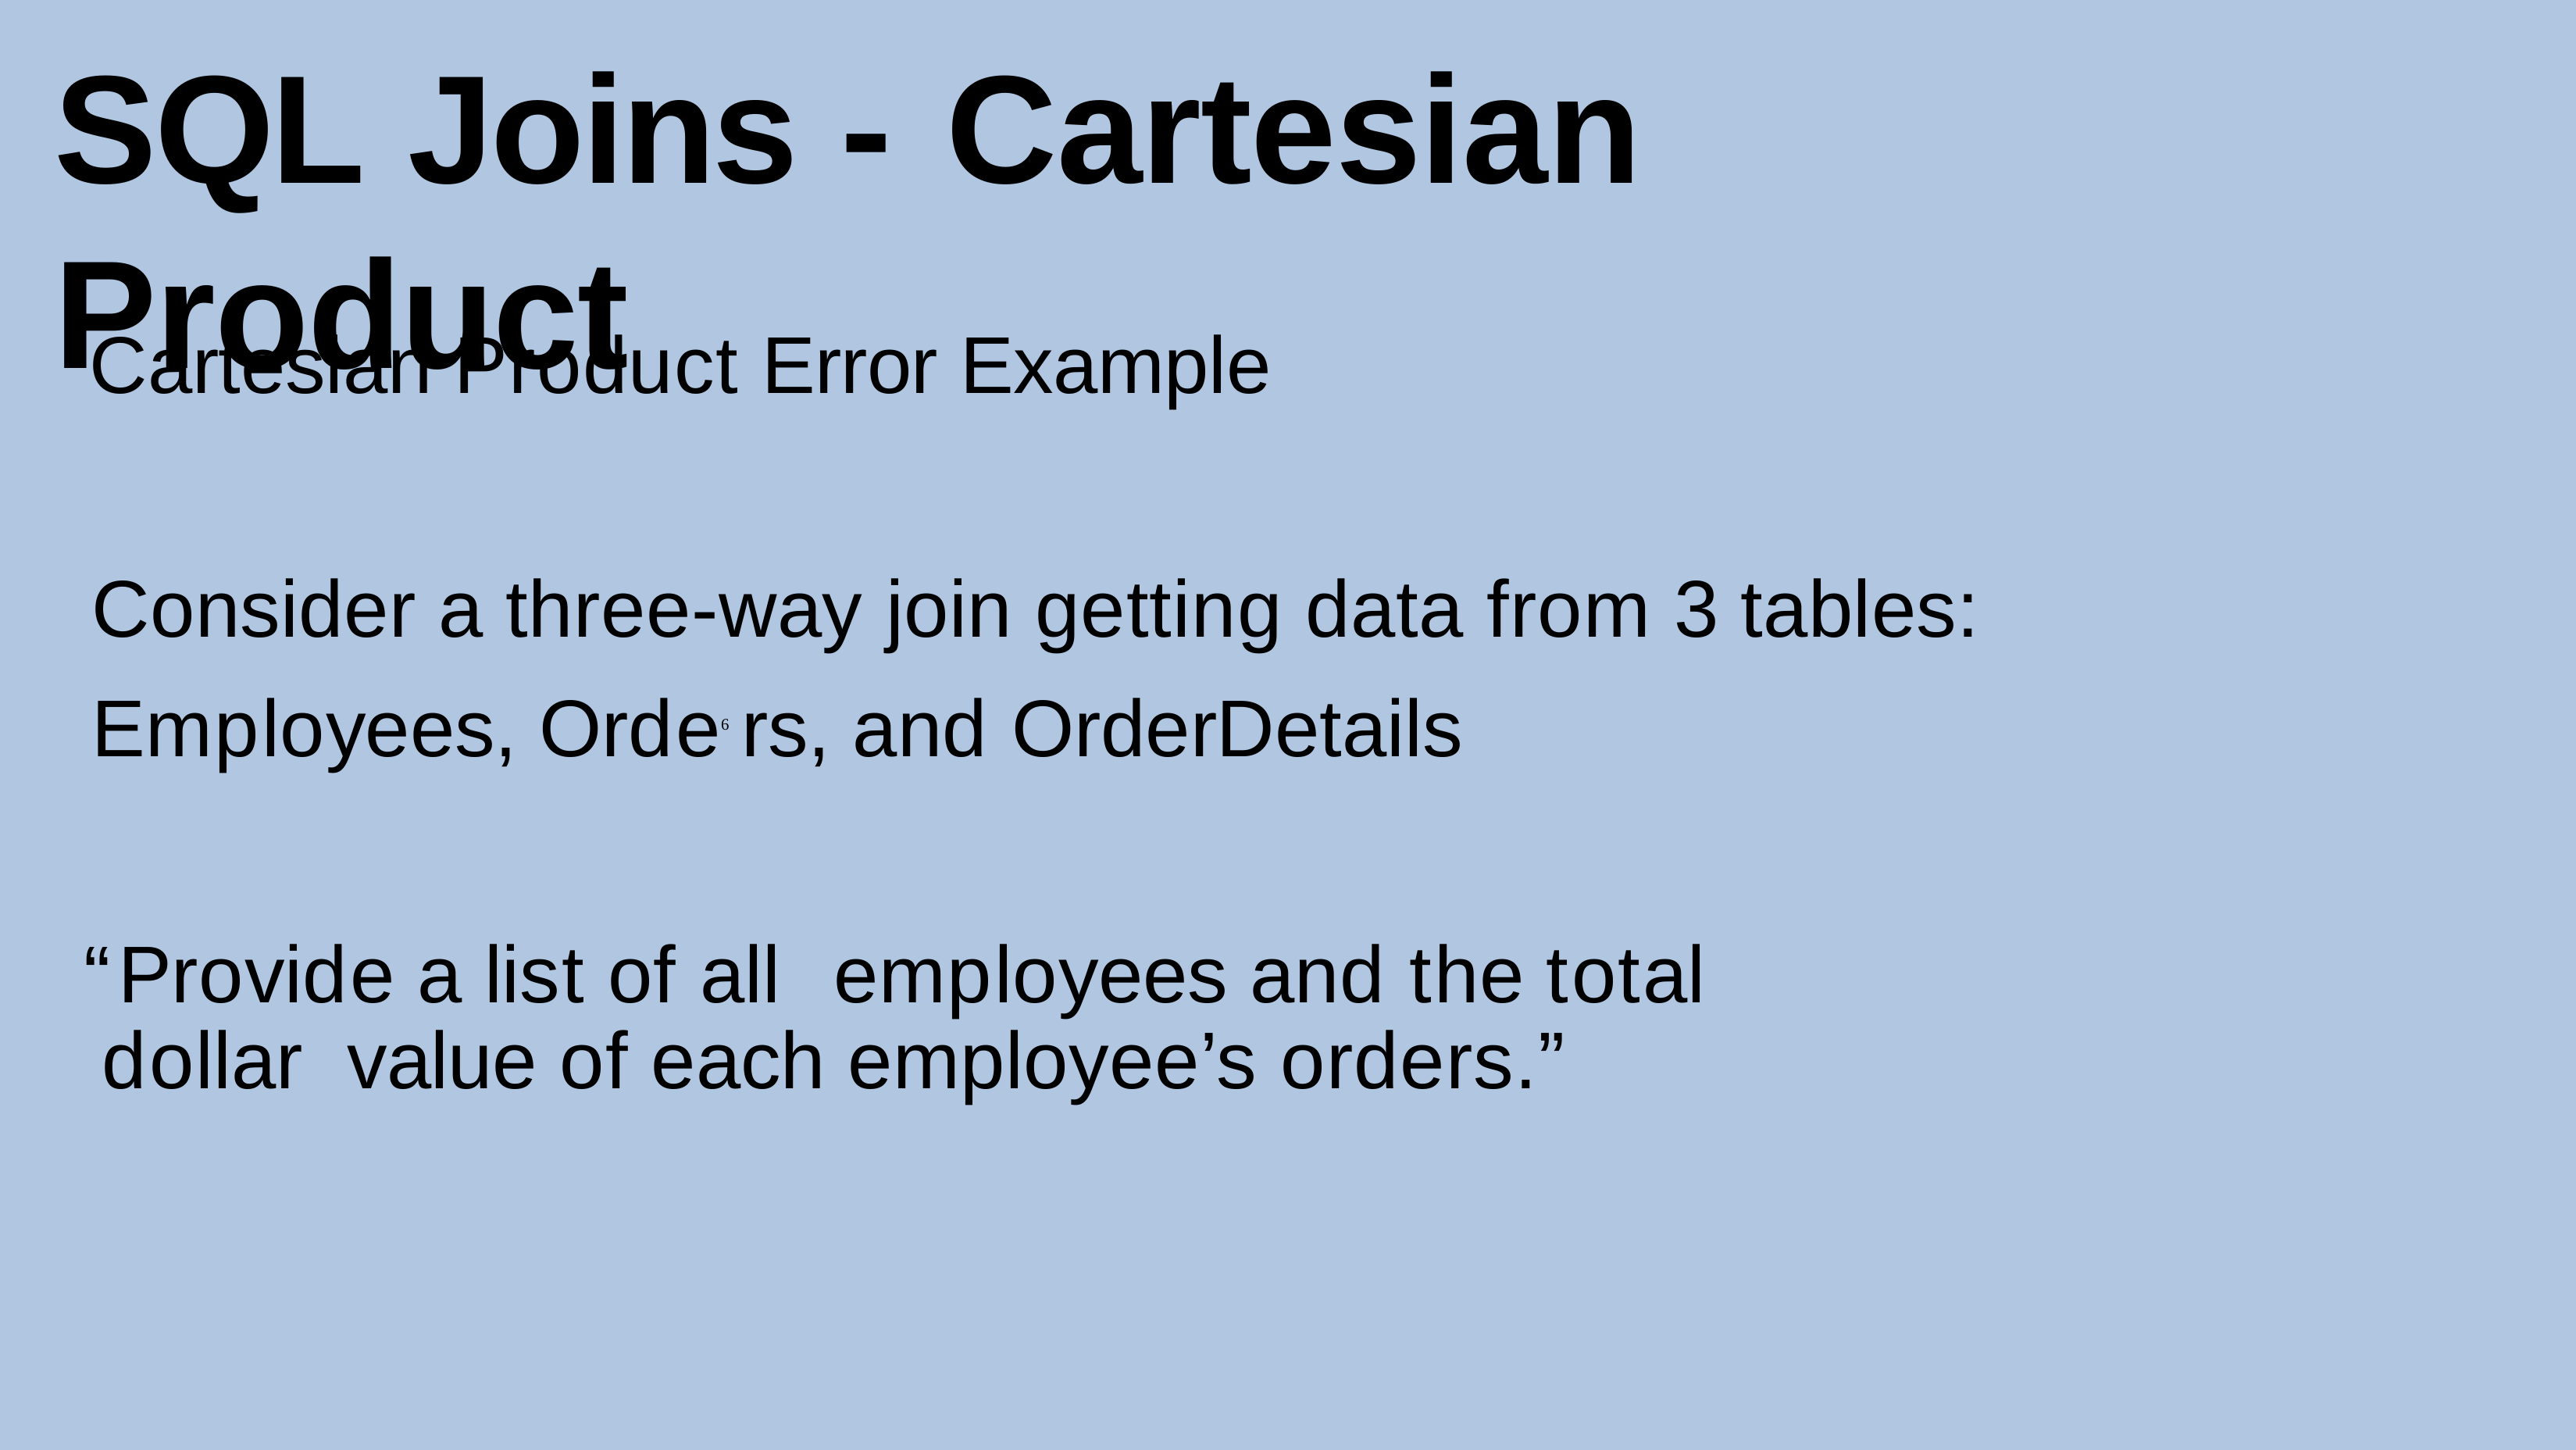

# SQL Joins - Cartesian Product
Cartesian Product Error Example

Consider a three-way join getting data from 3 tables:
Employees, Orde6   rs, and OrderDetails

“Provide a list of all	employees and the total	dollar  value of each employee’s orders.”